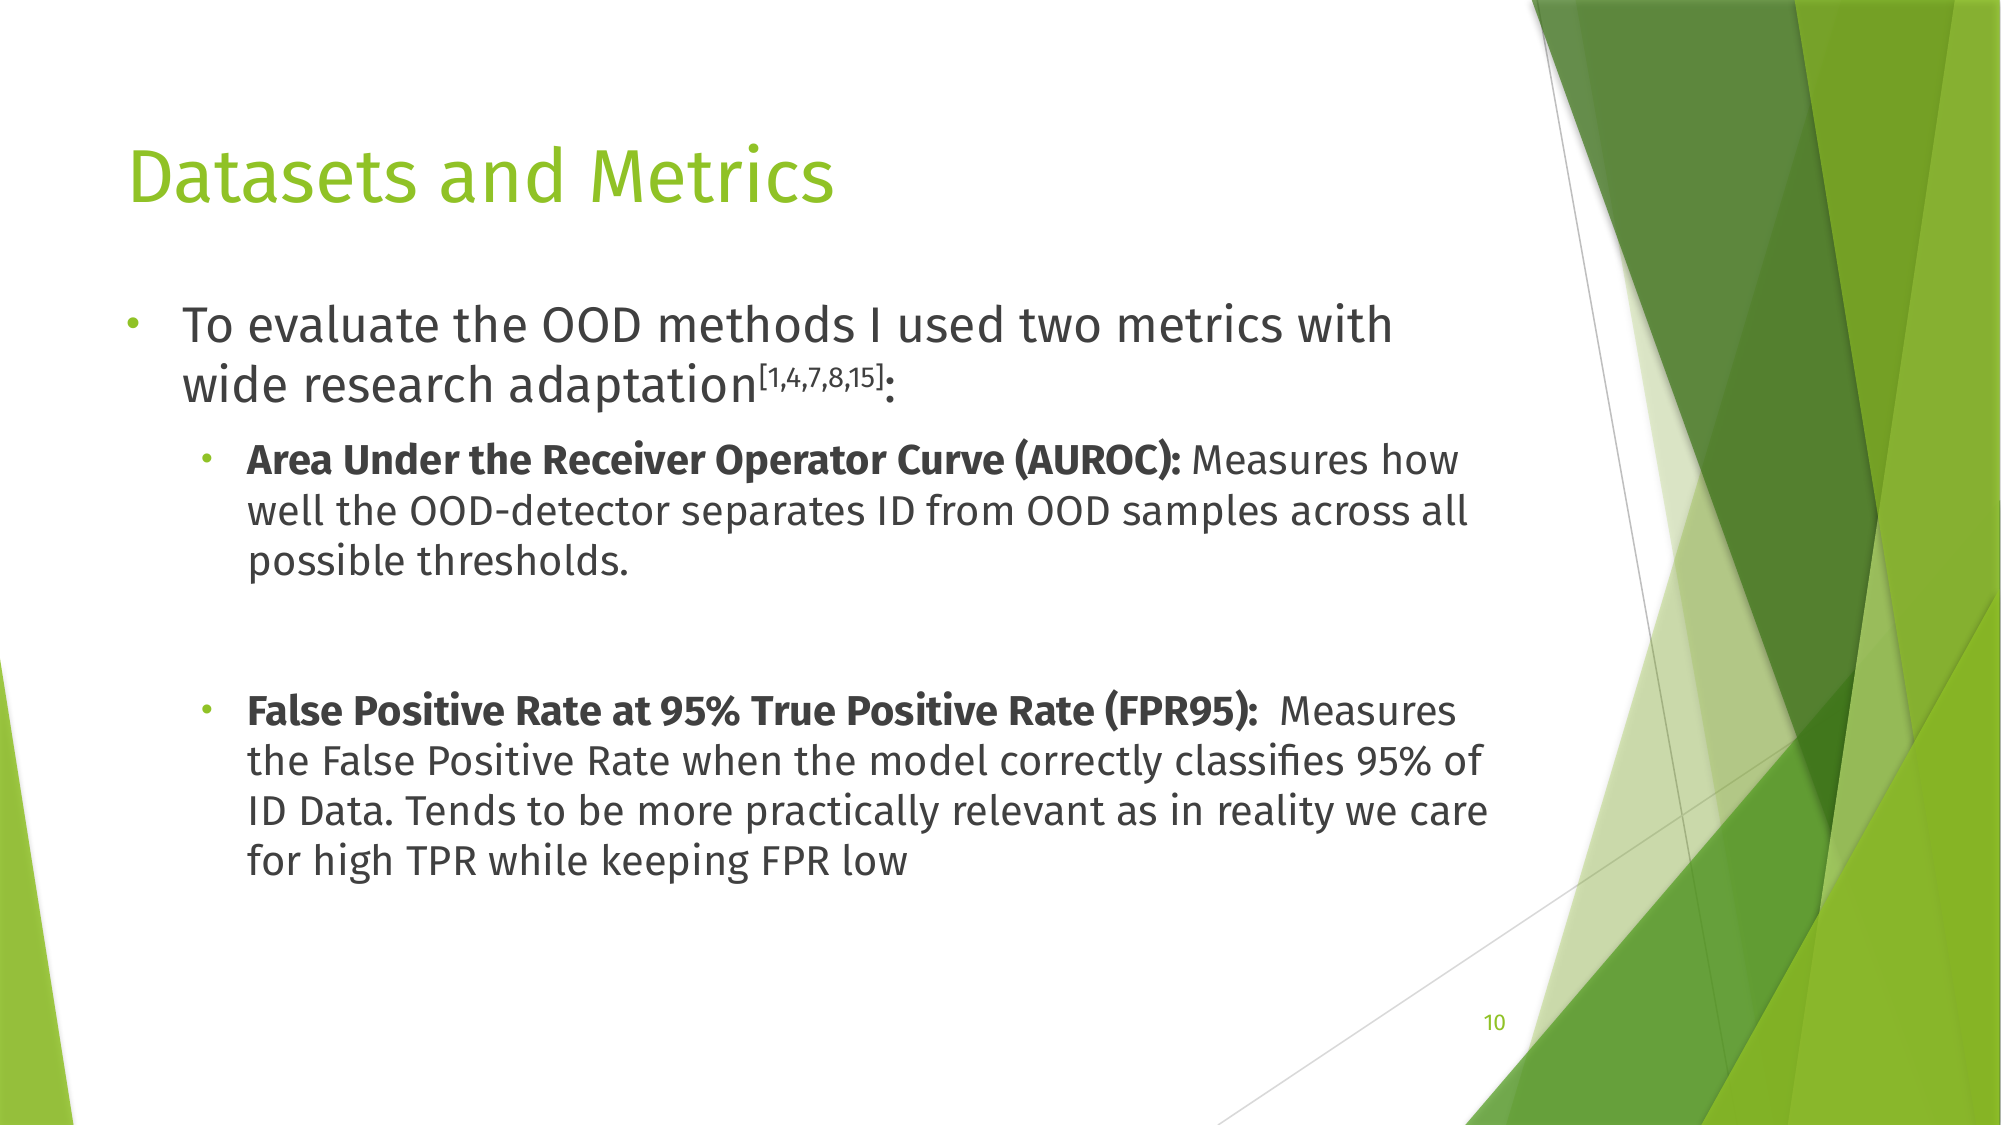

# Datasets and Metrics
To evaluate the OOD methods I used two metrics with wide research adaptation[1,4,7,8,15]:
Area Under the Receiver Operator Curve (AUROC): Measures how well the OOD-detector separates ID from OOD samples across all possible thresholds.

False Positive Rate at 95% True Positive Rate (FPR95):  Measures the False Positive Rate when the model correctly classifies 95% of ID Data. Tends to be more practically relevant as in reality we care for high TPR while keeping FPR low
10